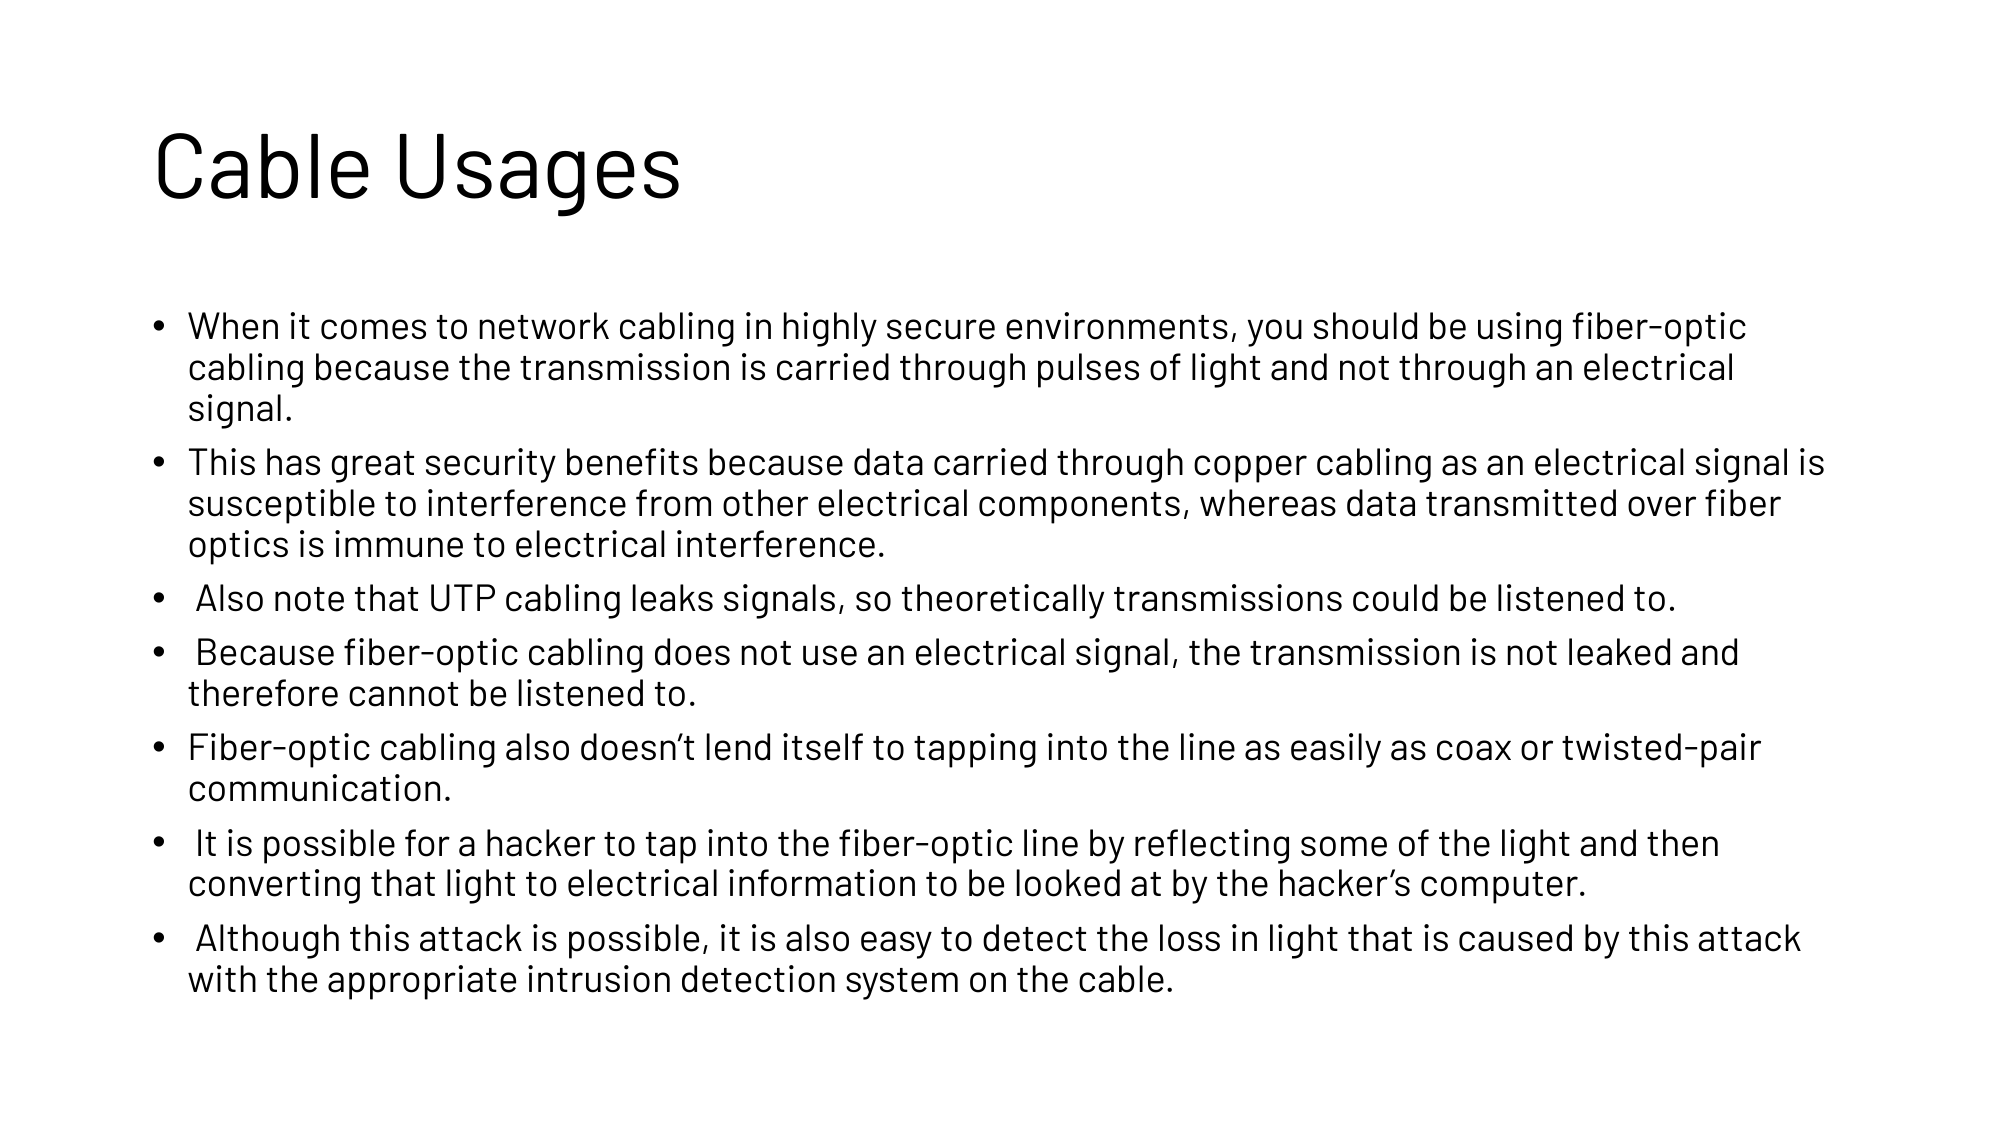

# Cable Usages
When it comes to network cabling in highly secure environments, you should be using fiber-optic cabling because the transmission is carried through pulses of light and not through an electrical signal.
This has great security benefits because data carried through copper cabling as an electrical signal is susceptible to interference from other electrical components, whereas data transmitted over fiber optics is immune to electrical interference.
 Also note that UTP cabling leaks signals, so theoretically transmissions could be listened to.
 Because fiber-optic cabling does not use an electrical signal, the transmission is not leaked and therefore cannot be listened to.
Fiber-optic cabling also doesn’t lend itself to tapping into the line as easily as coax or twisted-pair communication.
 It is possible for a hacker to tap into the fiber-optic line by reflecting some of the light and then converting that light to electrical information to be looked at by the hacker’s computer.
 Although this attack is possible, it is also easy to detect the loss in light that is caused by this attack with the appropriate intrusion detection system on the cable.